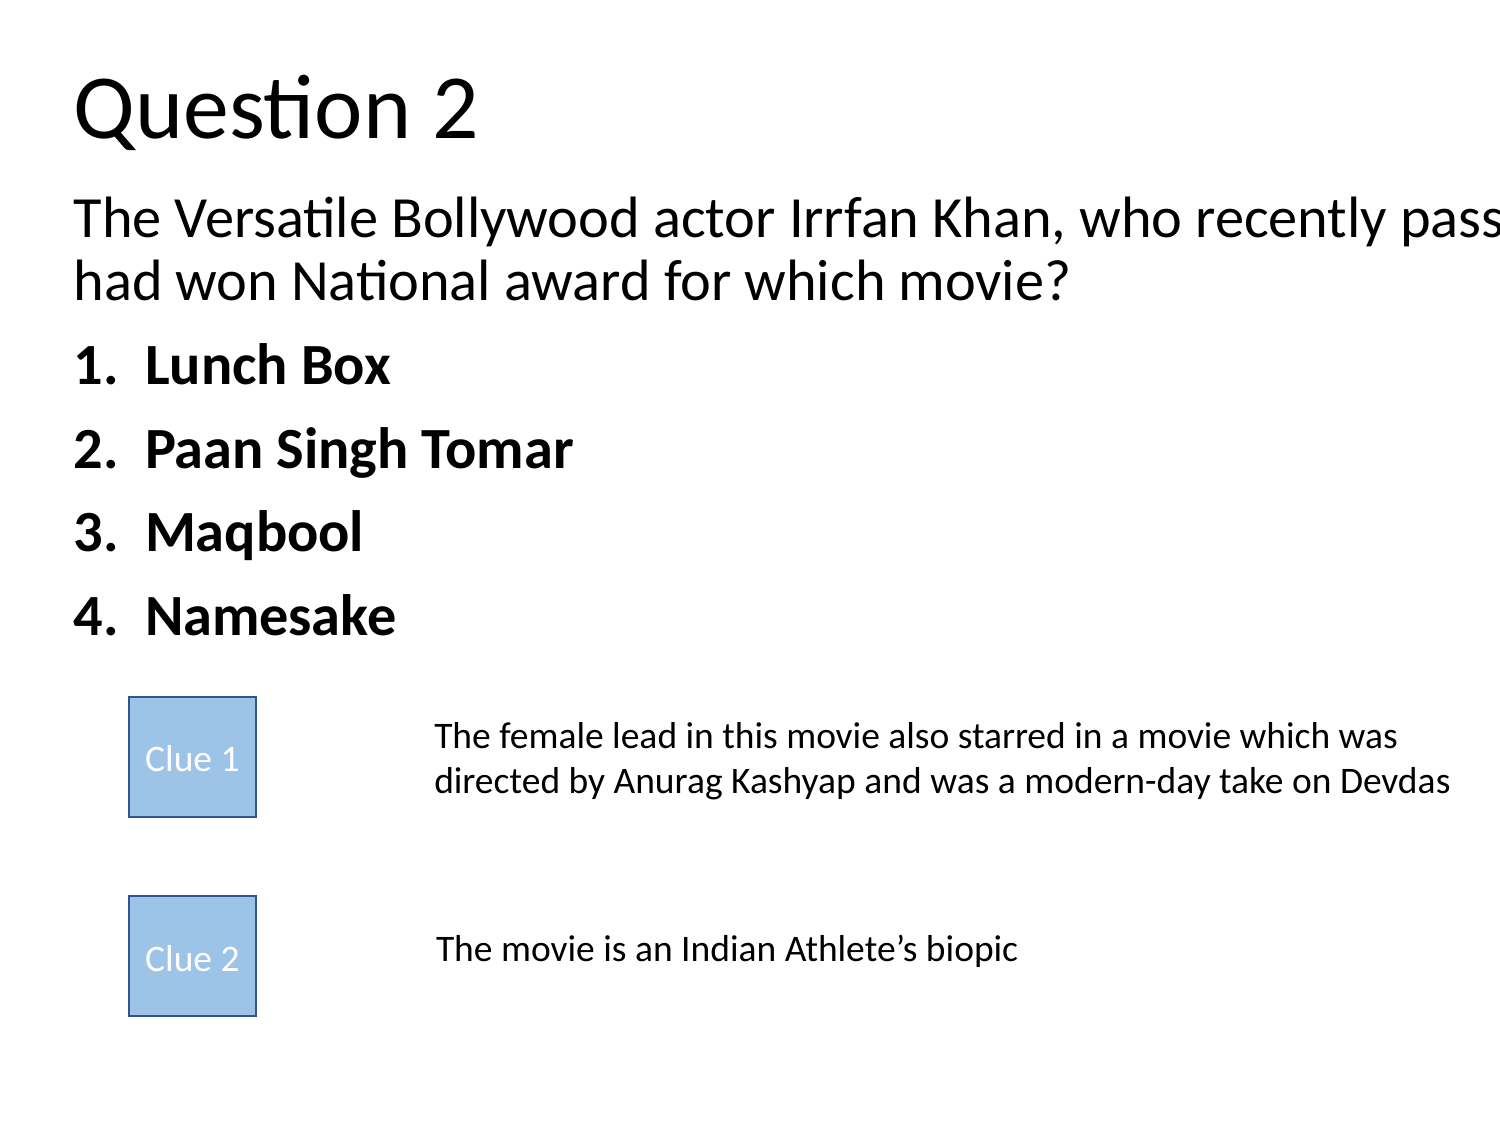

# Question 2
The Versatile Bollywood actor Irrfan Khan, who recently passed away, had won National award for which movie?
1.  Lunch Box
2.  Paan Singh Tomar
3.  Maqbool
4.  Namesake
Clue 1
The female lead in this movie also starred in a movie which was directed by Anurag Kashyap and was a modern-day take on Devdas
Clue 2
The movie is an Indian Athlete’s biopic